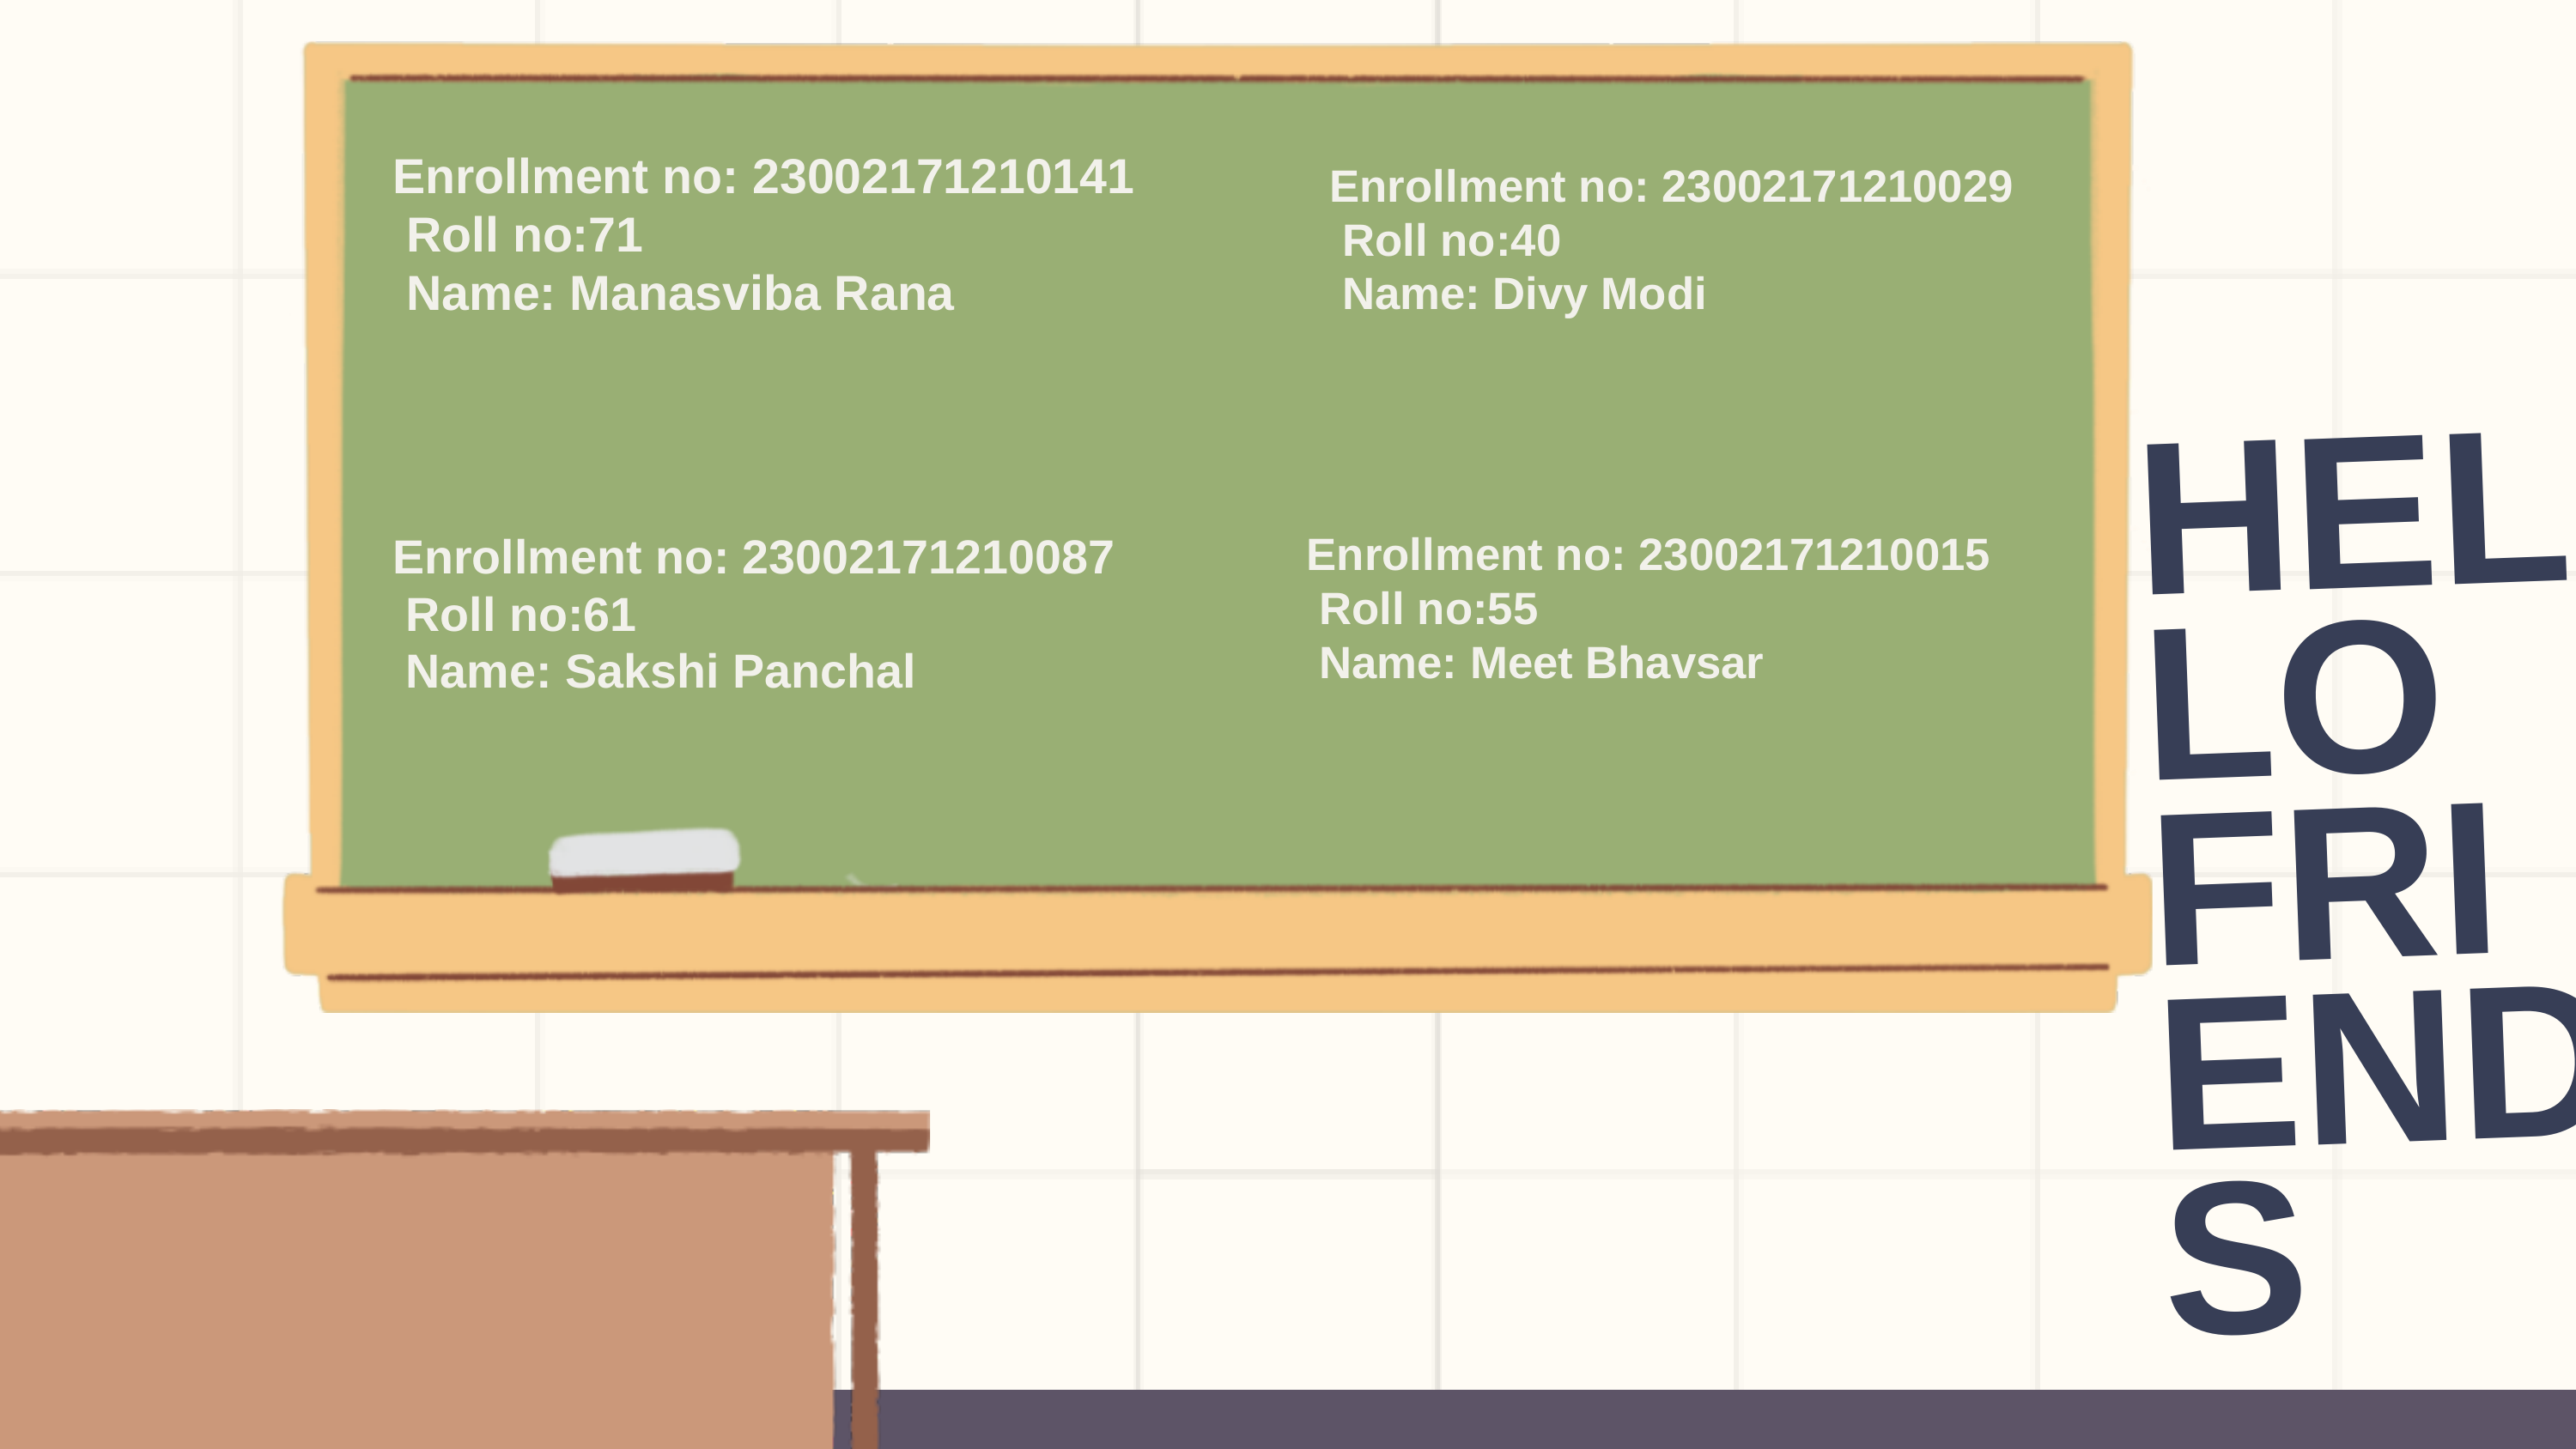

Enrollment no: 23002171210141
 Roll no:71
 Name: Manasviba Rana
Enrollment no: 23002171210029
 Roll no:40
 Name: Divy Modi
HELLO FRIENDS
Enrollment no: 23002171210015
 Roll no:55
 Name: Meet Bhavsar
Enrollment no: 23002171210087
 Roll no:61
 Name: Sakshi Panchal